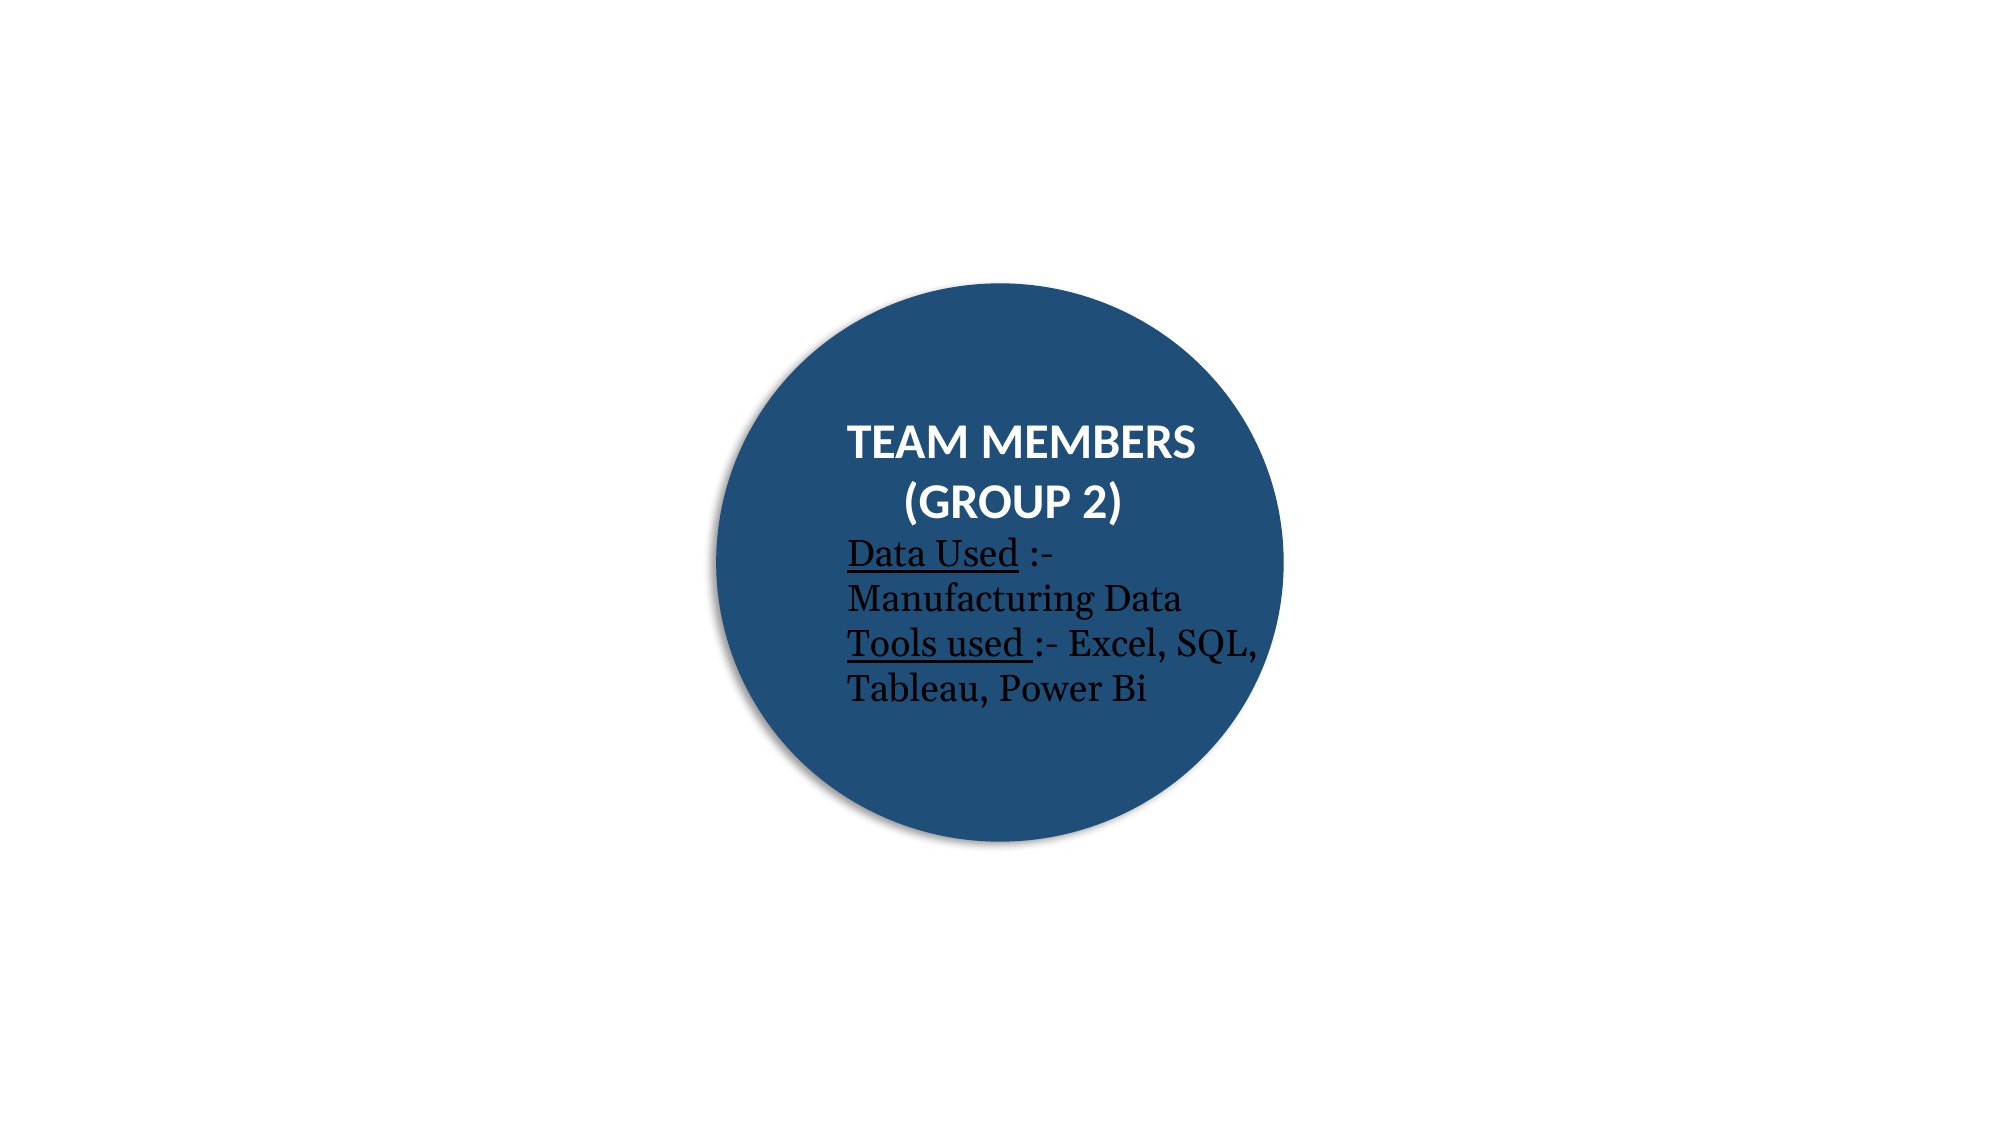

TEAM MEMBERS
     (GROUP 2)
Data Used :- Manufacturing Data
Tools used :- Excel, SQL, Tableau, Power Bi

Rajkonda Nithya

Khushi Kumari

T Shanti Priya Patro

Shravya Madipadige

Shubha Dorisetty